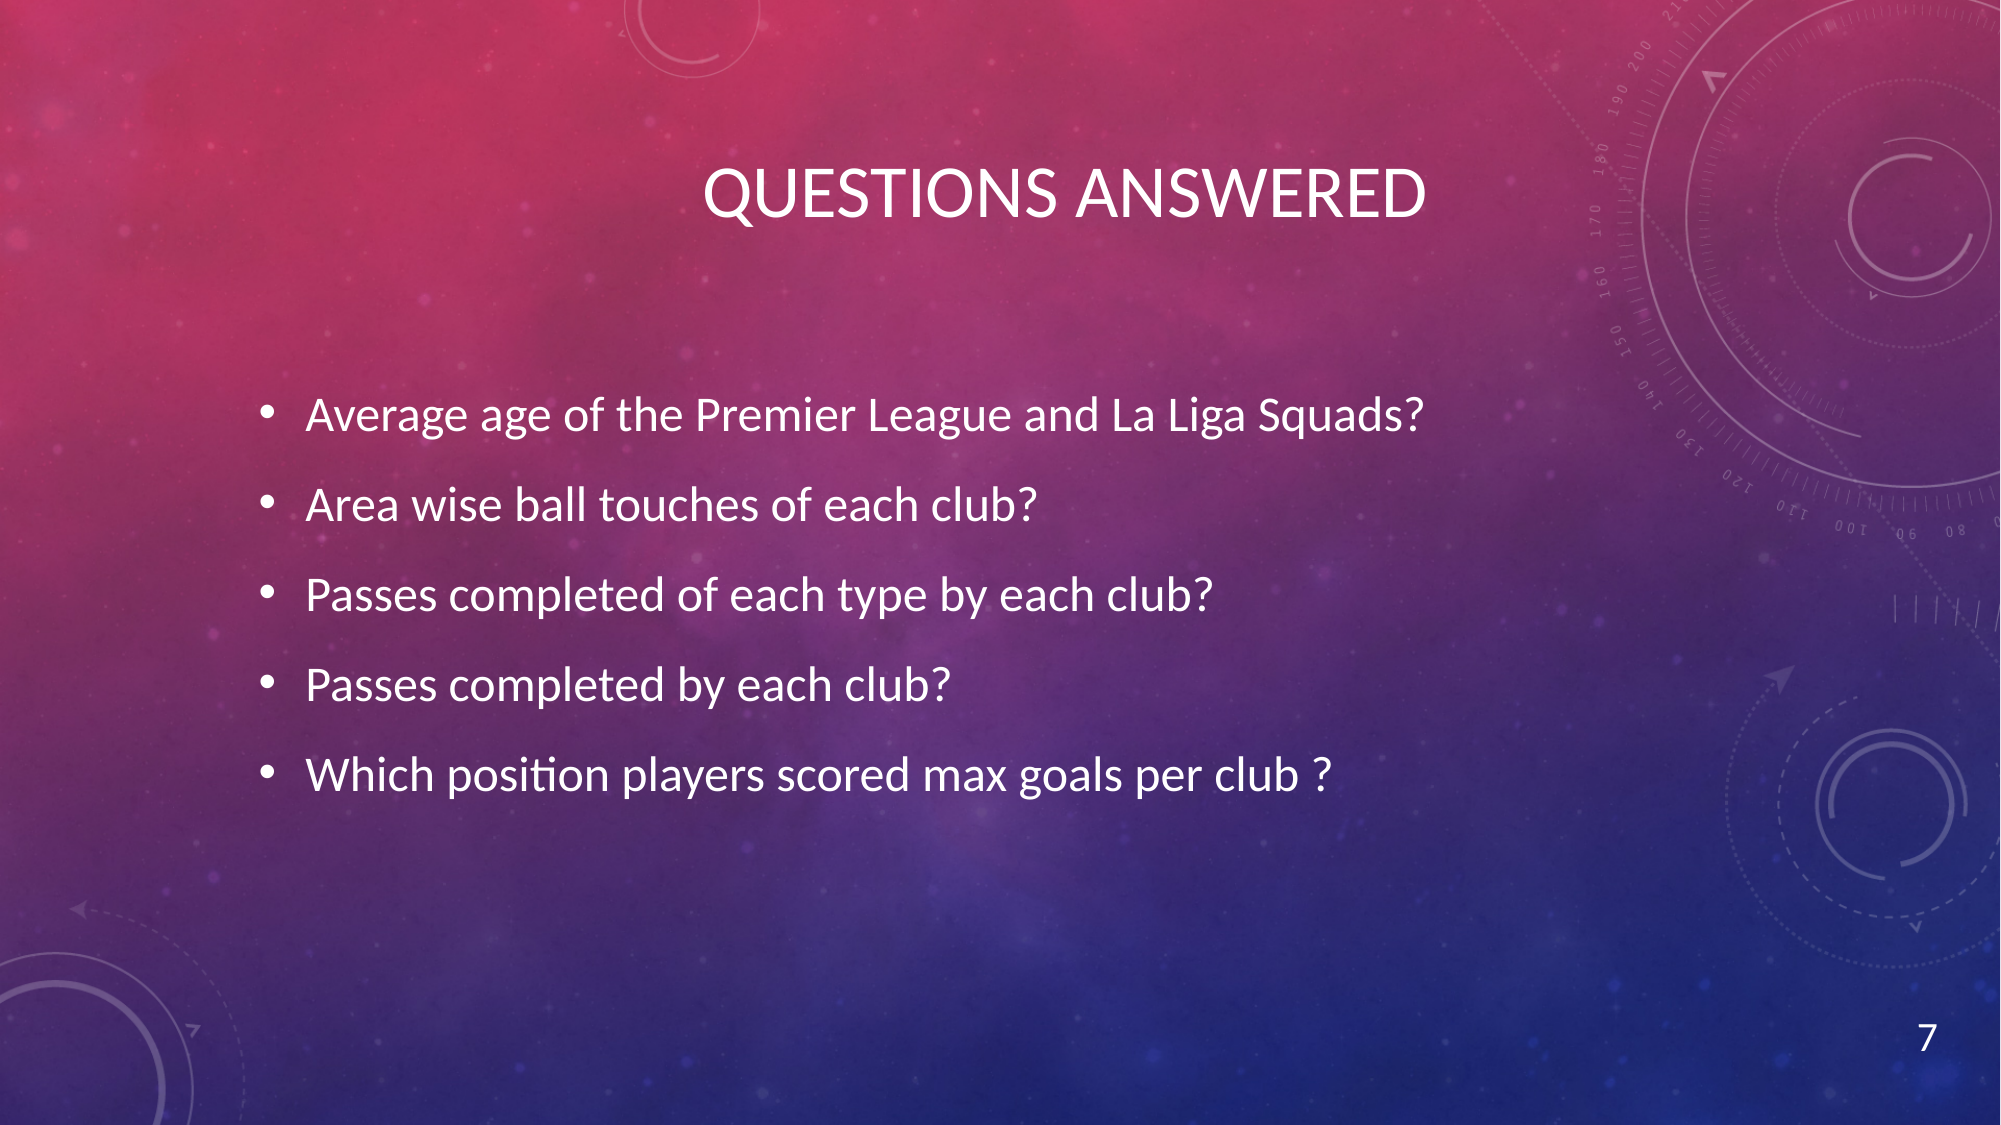

# Questions Answered
Average age of the Premier League and La Liga Squads?
Area wise ball touches of each club?
Passes completed of each type by each club?
Passes completed by each club?
Which position players scored max goals per club ?
7